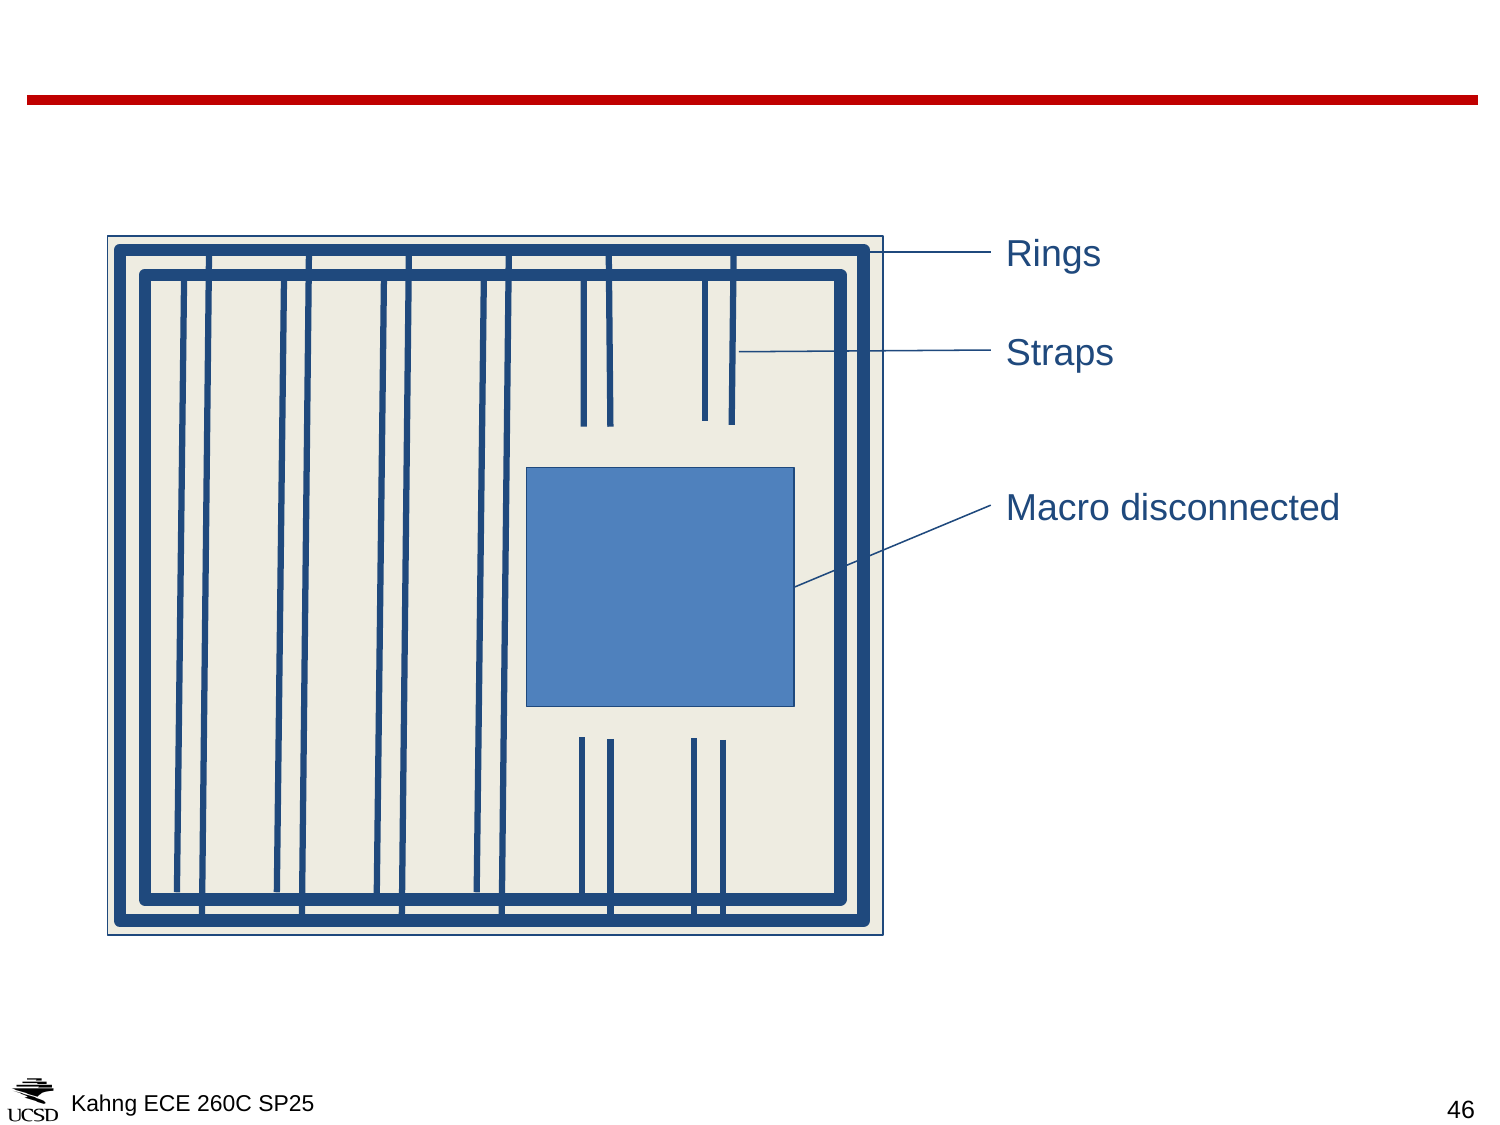

Rings

Straps

Macro disconnected
Kahng ECE 260C SP25